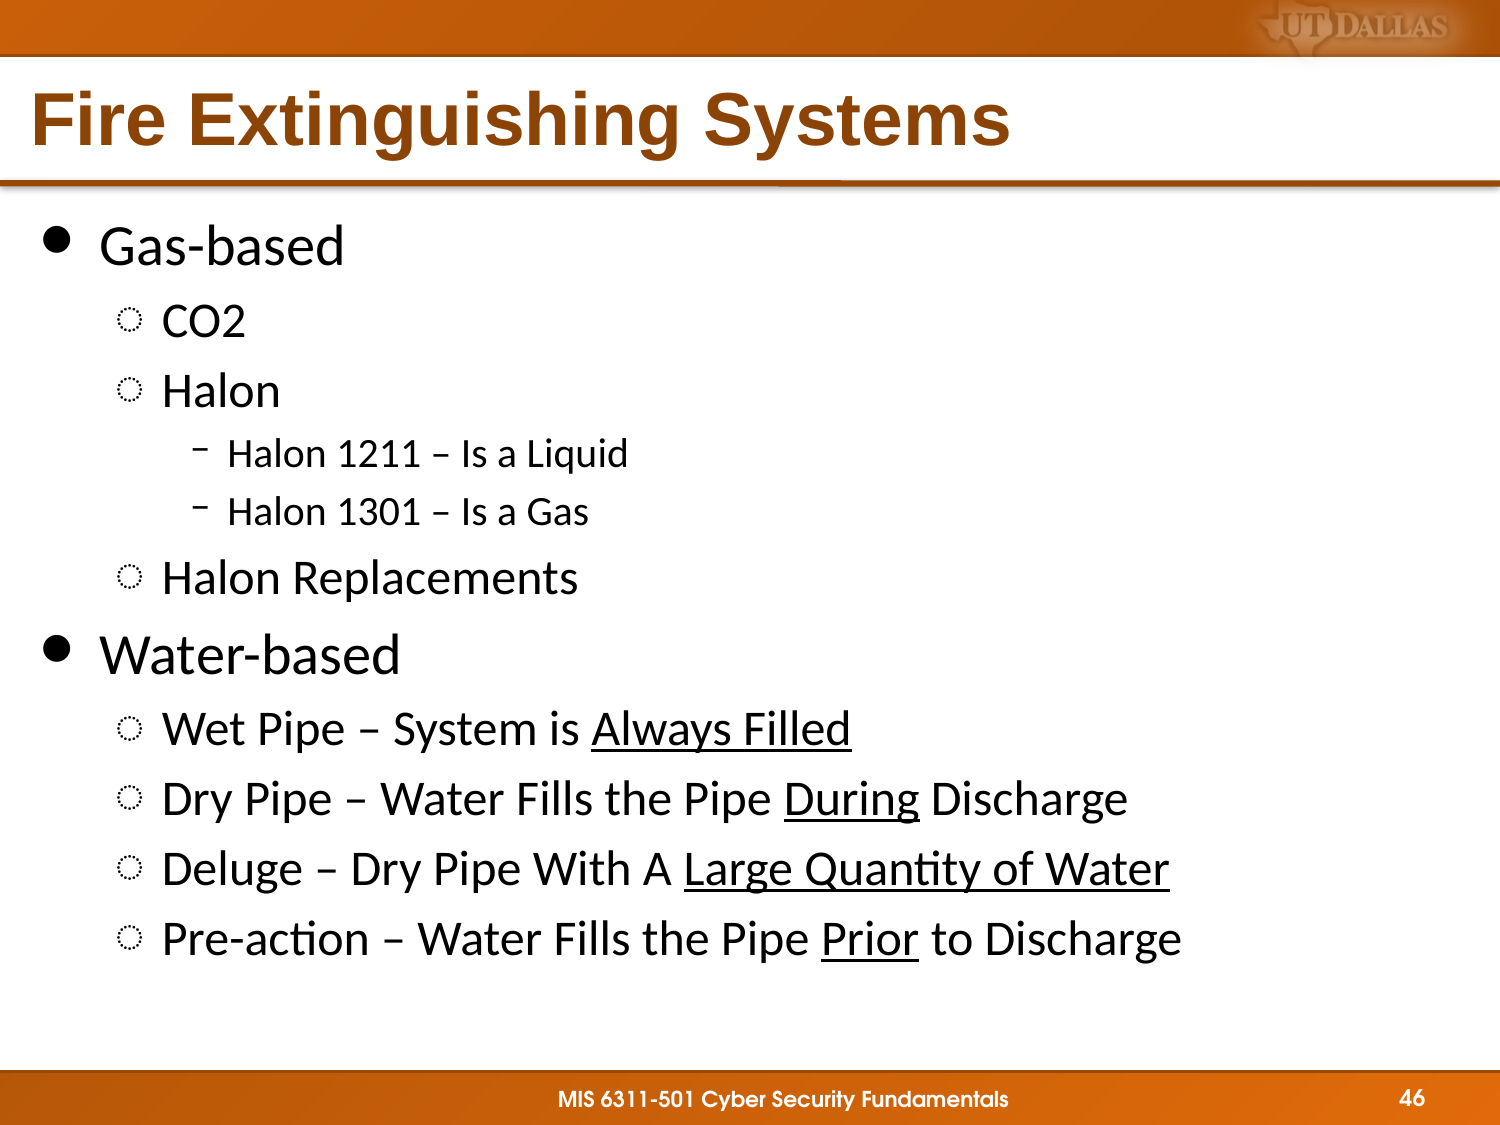

# Fire Extinguishing Systems
Gas-based
CO2
Halon
Halon 1211 – Is a Liquid
Halon 1301 – Is a Gas
Halon Replacements
Water-based
Wet Pipe – System is Always Filled
Dry Pipe – Water Fills the Pipe During Discharge
Deluge – Dry Pipe With A Large Quantity of Water
Pre-action – Water Fills the Pipe Prior to Discharge

46